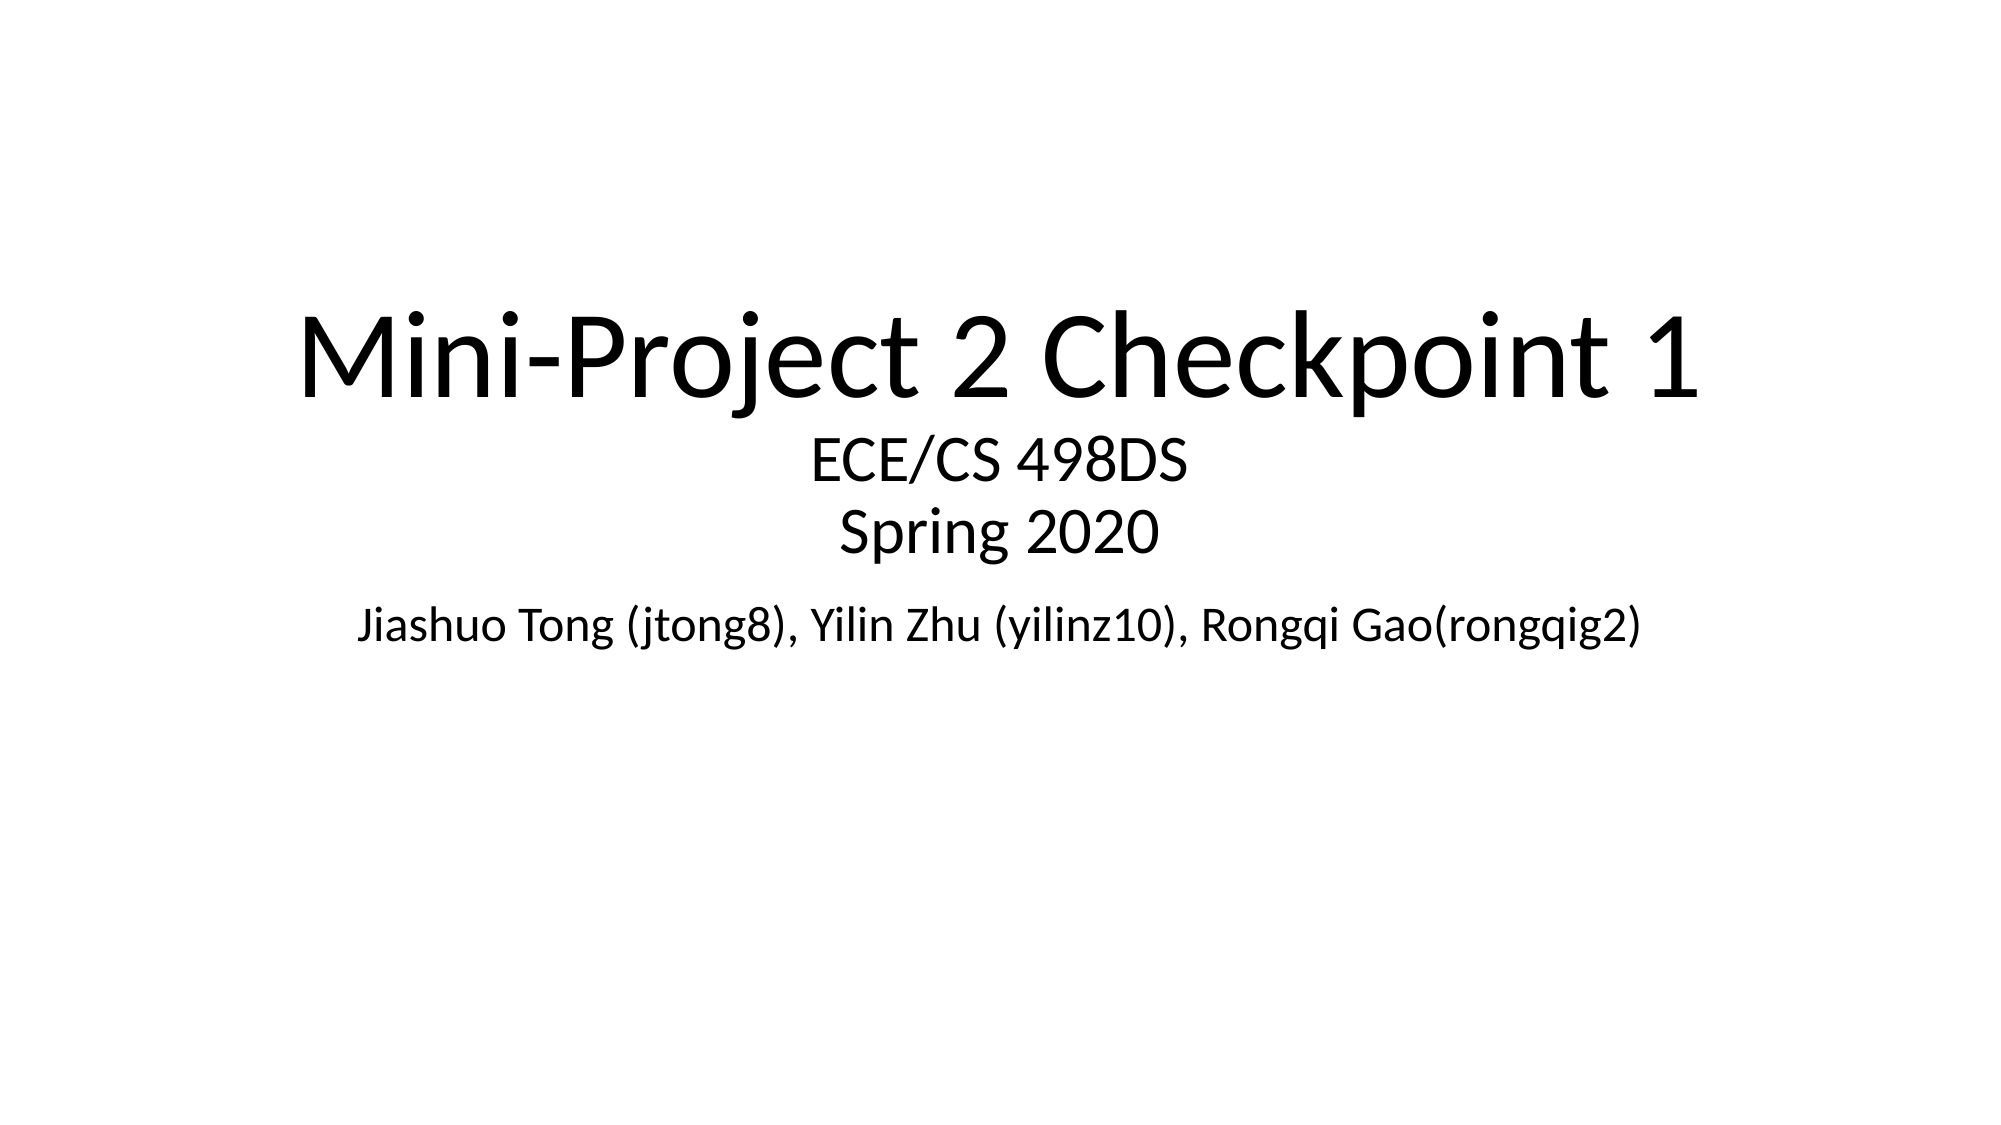

# Mini-Project 2 Checkpoint 1 ECE/CS 498DS Spring 2020
Jiashuo Tong (jtong8), Yilin Zhu (yilinz10), Rongqi Gao(rongqig2)